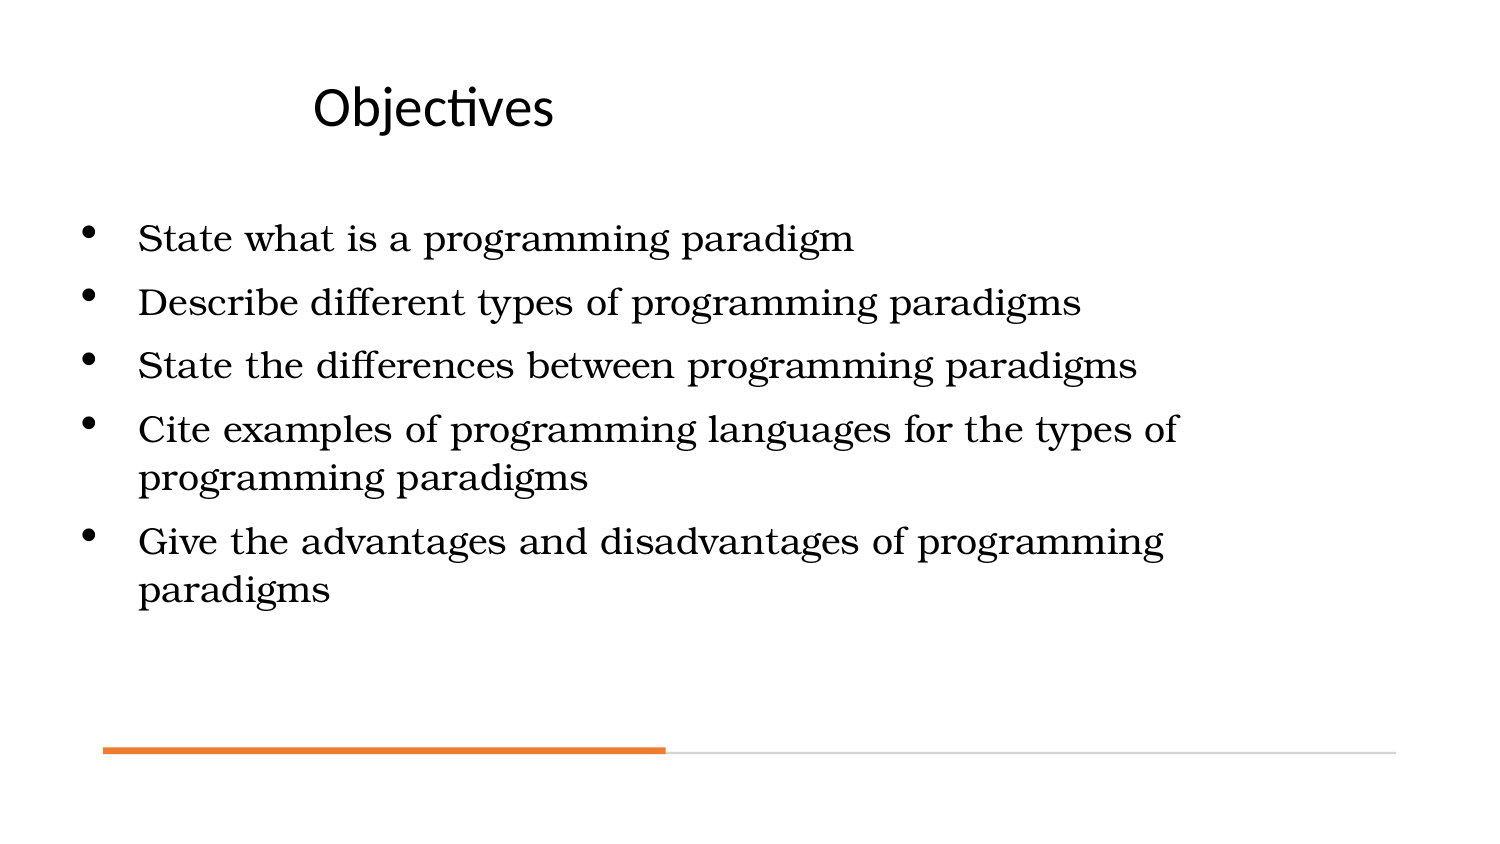

# Objectives
State what is a programming paradigm
Describe different types of programming paradigms
State the differences between programming paradigms
Cite examples of programming languages for the types of programming paradigms
Give the advantages and disadvantages of programming paradigms